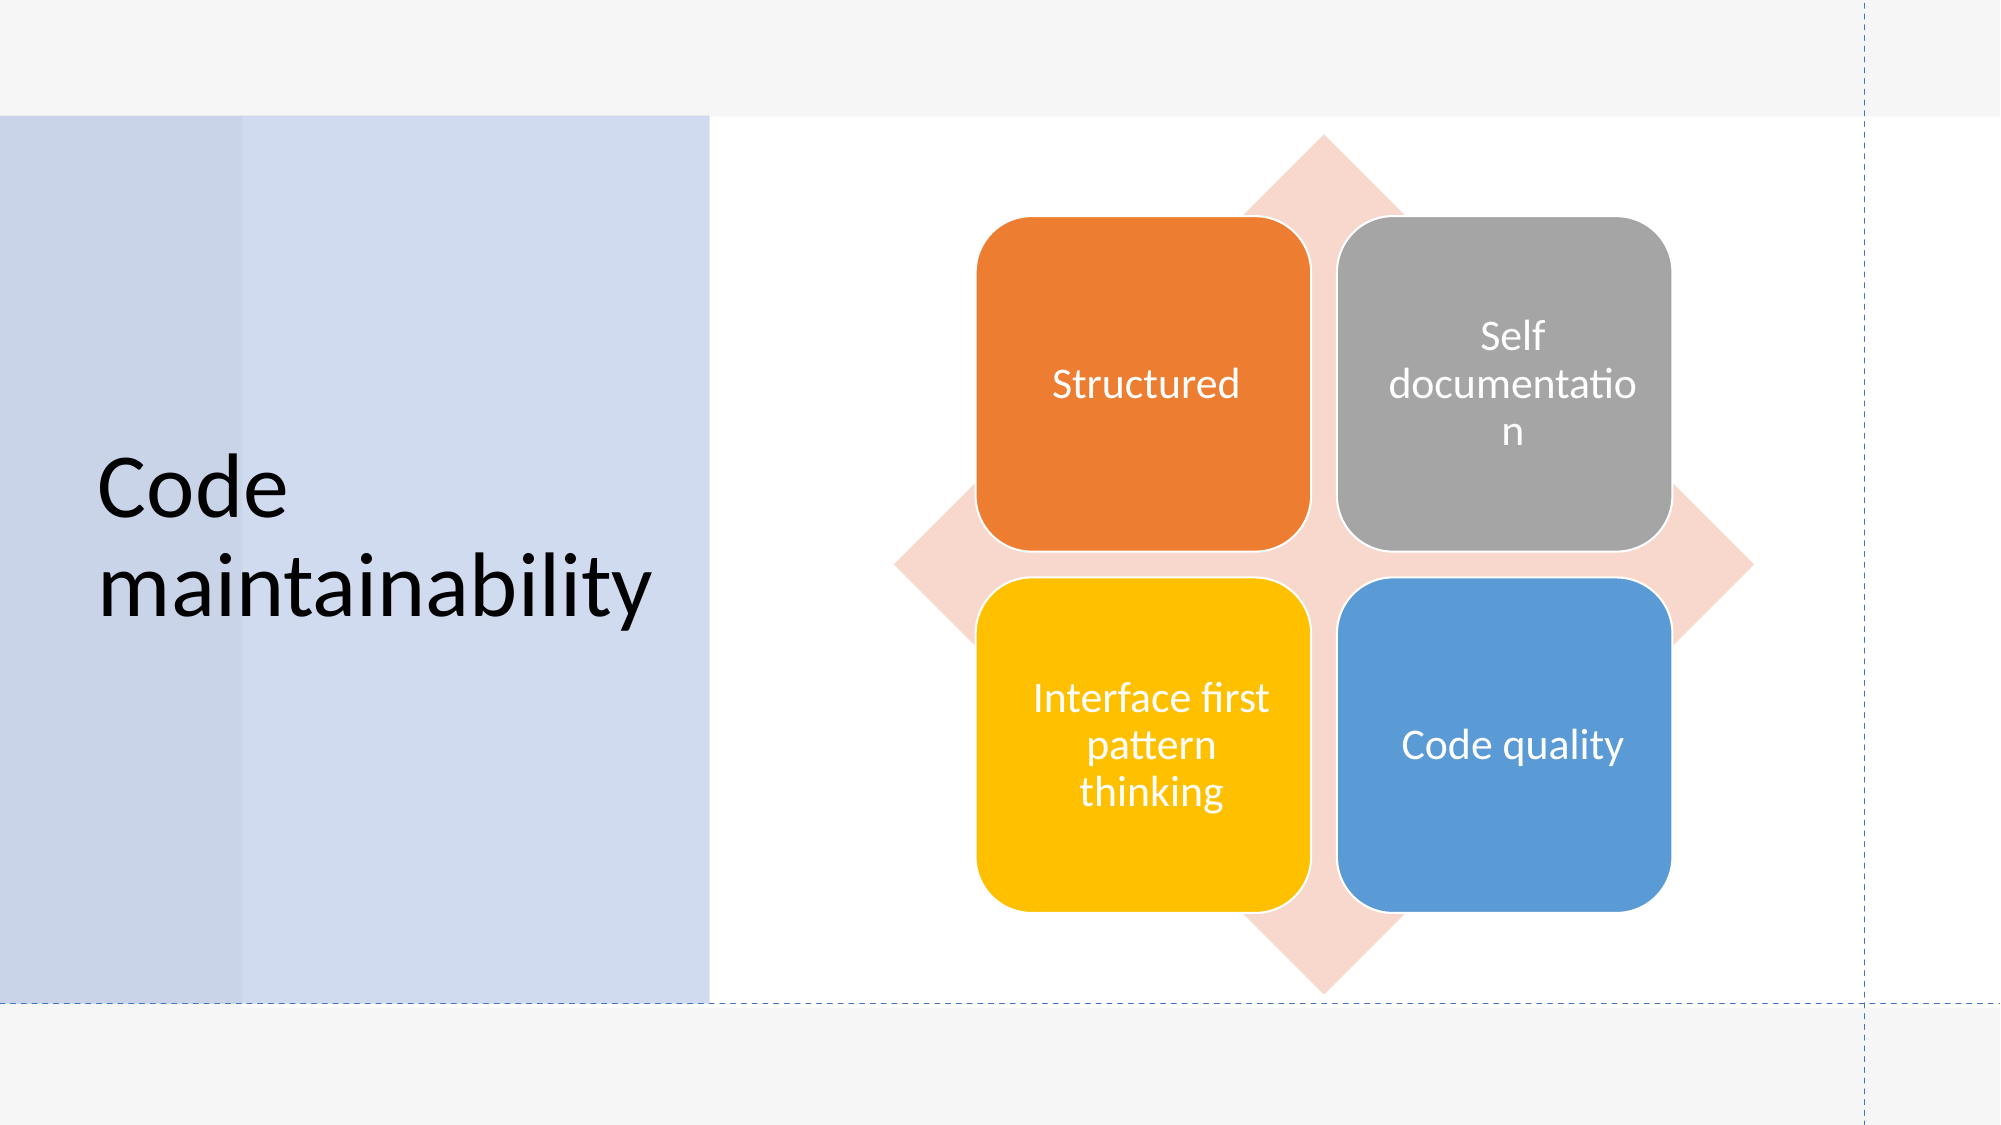

# Code maintainability

Structured
Self documentation
Interface first pattern thinking
Code quality